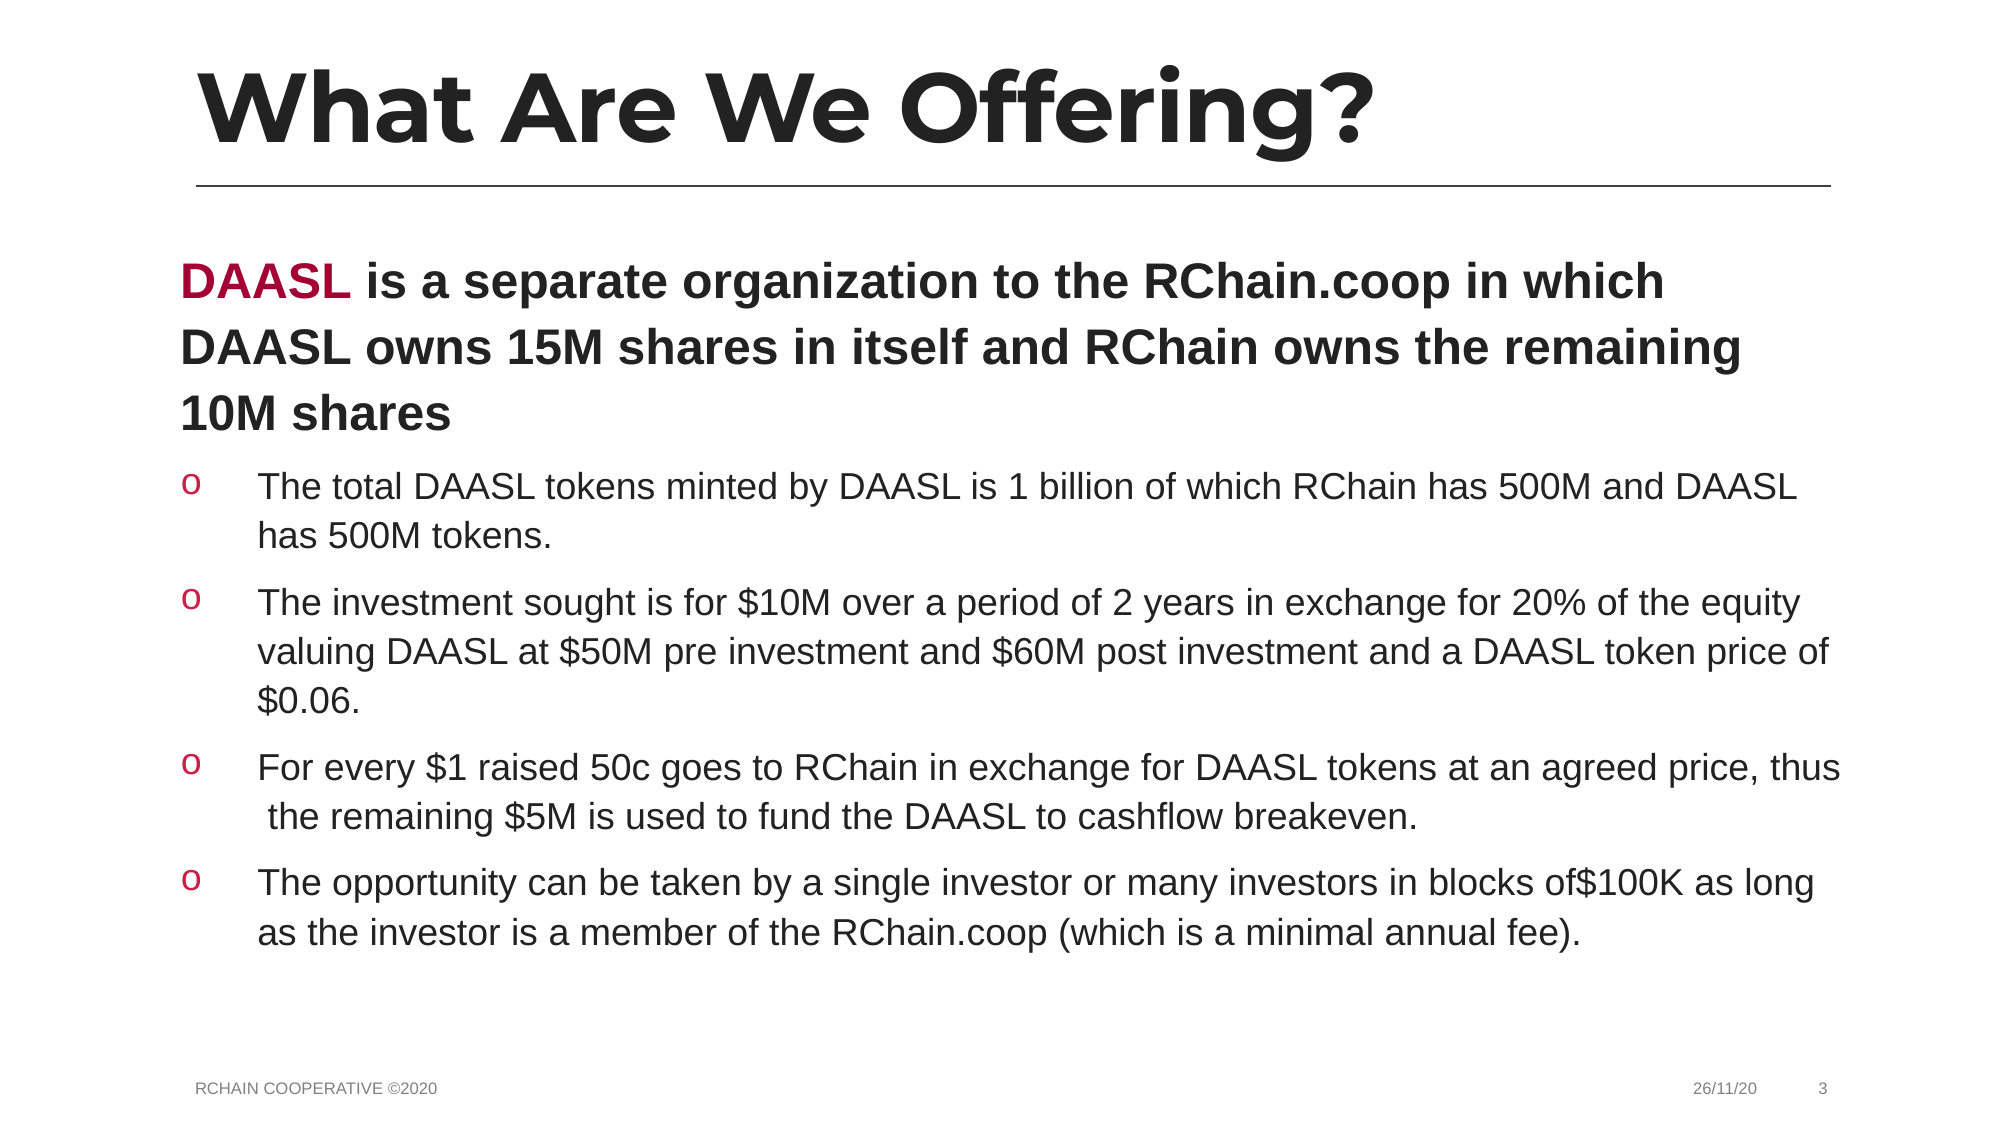

# What Are We Offering?
DAASL is a separate organization to the RChain.coop in which DAASL owns 15M shares in itself and RChain owns the remaining 10M shares
The total DAASL tokens minted by DAASL is 1 billion of which RChain has 500M and DAASL has 500M tokens.
The investment sought is for $10M over a period of 2 years in exchange for 20% of the equity valuing DAASL at $50M pre investment and $60M post investment and a DAASL token price of $0.06.
For every $1 raised 50c goes to RChain in exchange for DAASL tokens at an agreed price, thus  the remaining $5M is used to fund the DAASL to cashflow breakeven.
The opportunity can be taken by a single investor or many investors in blocks of$100K as long as the investor is a member of the RChain.coop (which is a minimal annual fee).
Rchain Cooperative ©2020
26/11/20
3